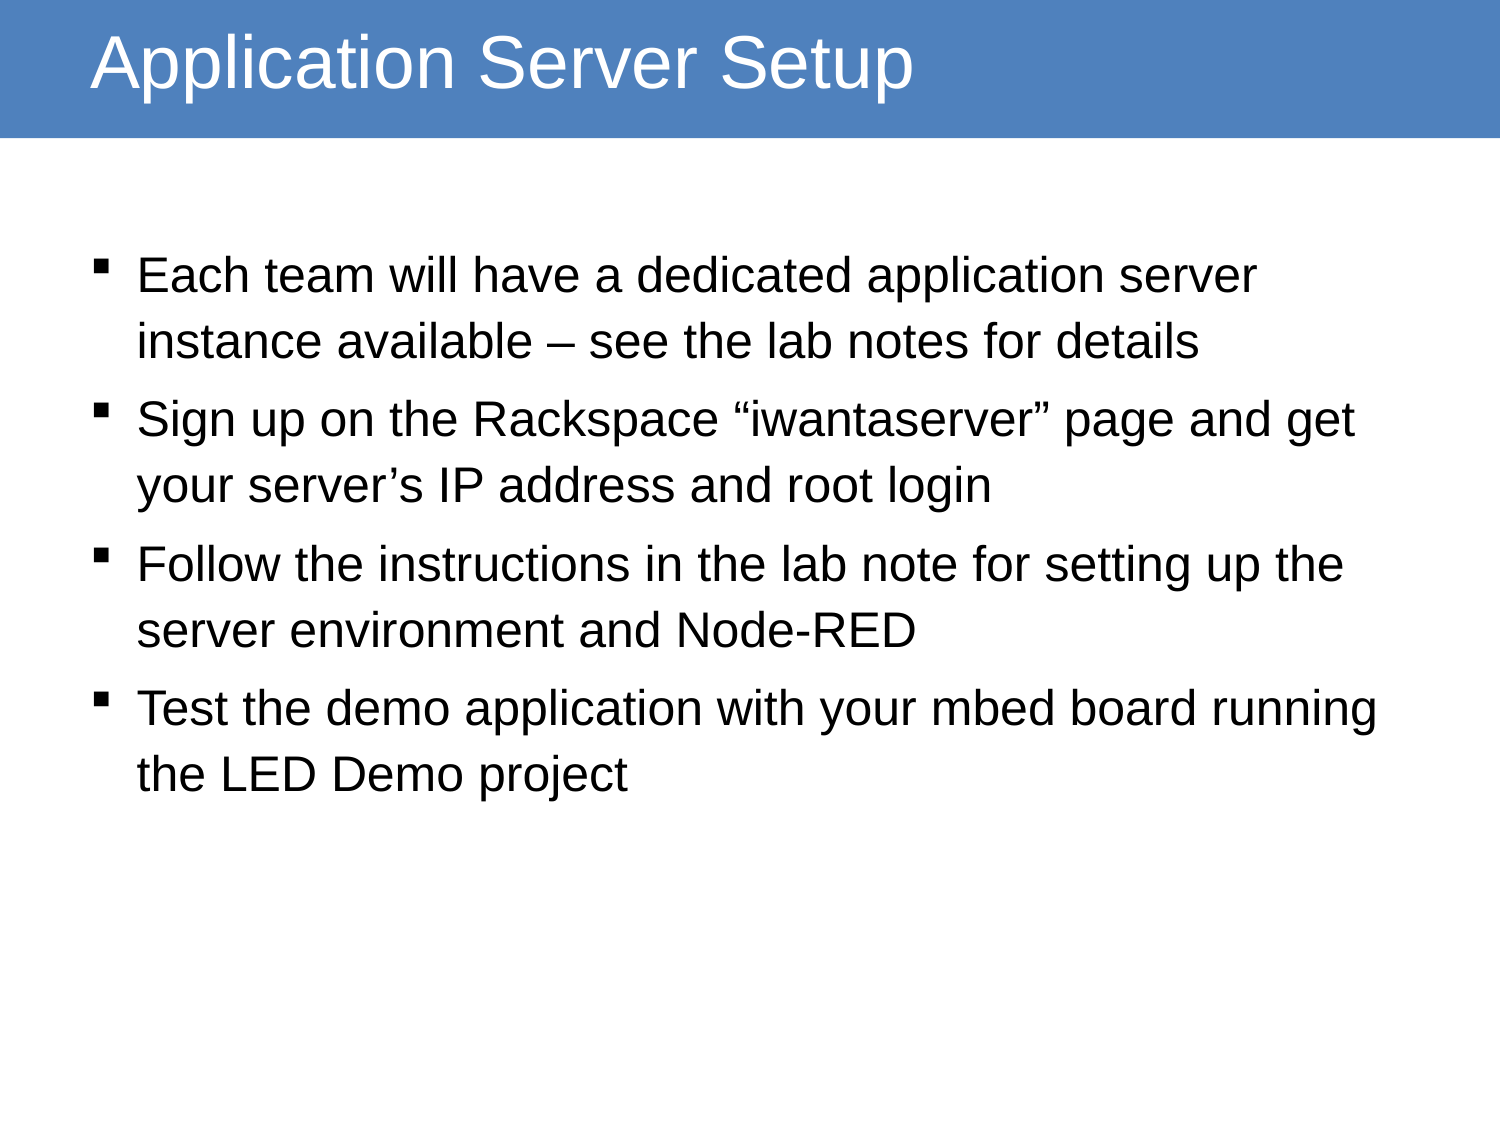

# Application Server Setup

Each team will have a dedicated application server instance available – see the lab notes for details
Sign up on the Rackspace “iwantaserver” page and get your server’s IP address and root login
Follow the instructions in the lab note for setting up the server environment and Node-RED
Test the demo application with your mbed board running the LED Demo project